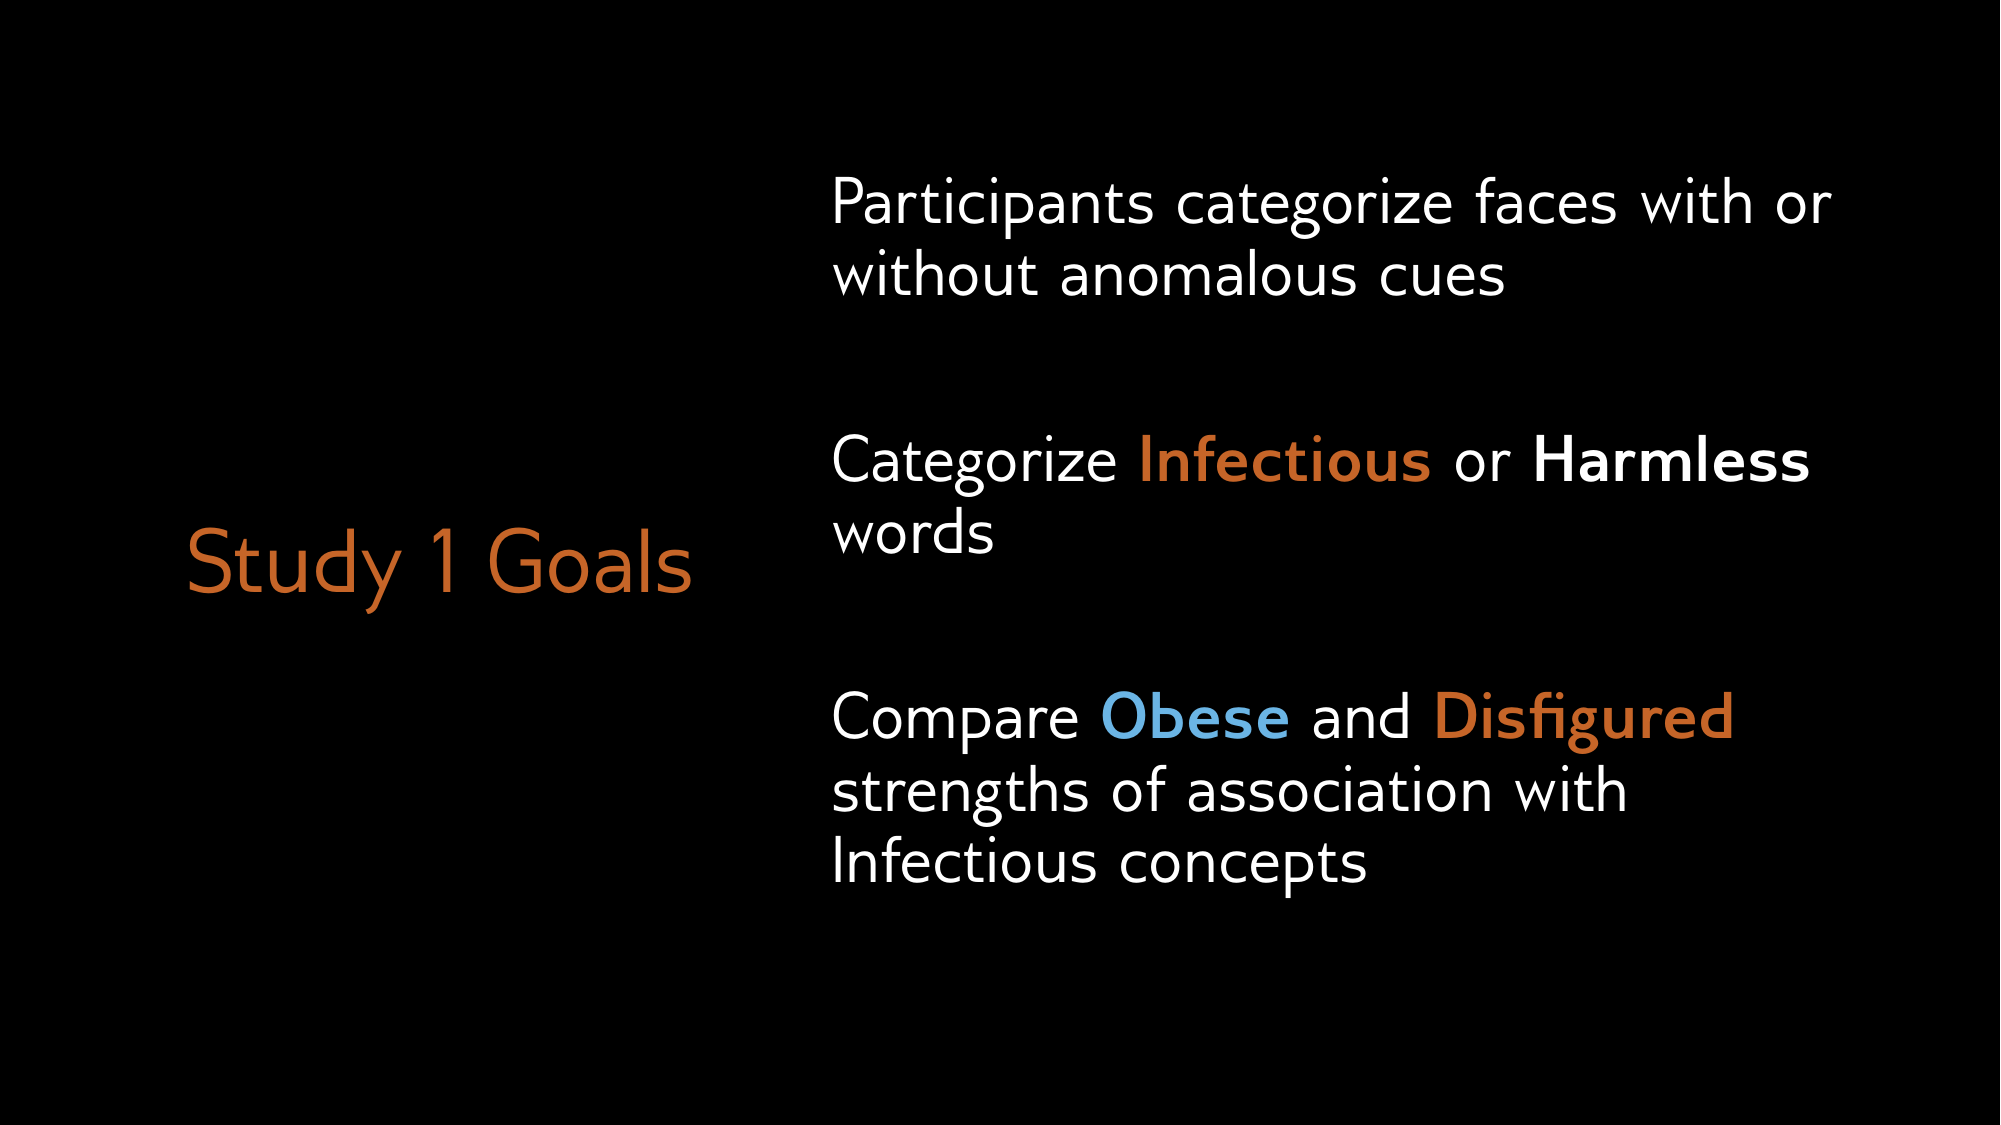

# Study 1 Goals
Participants categorize faces with or without anomalous cues

Categorize Infectious or Harmless words

Compare Obese and Disfigured strengths of association with Infectious concepts